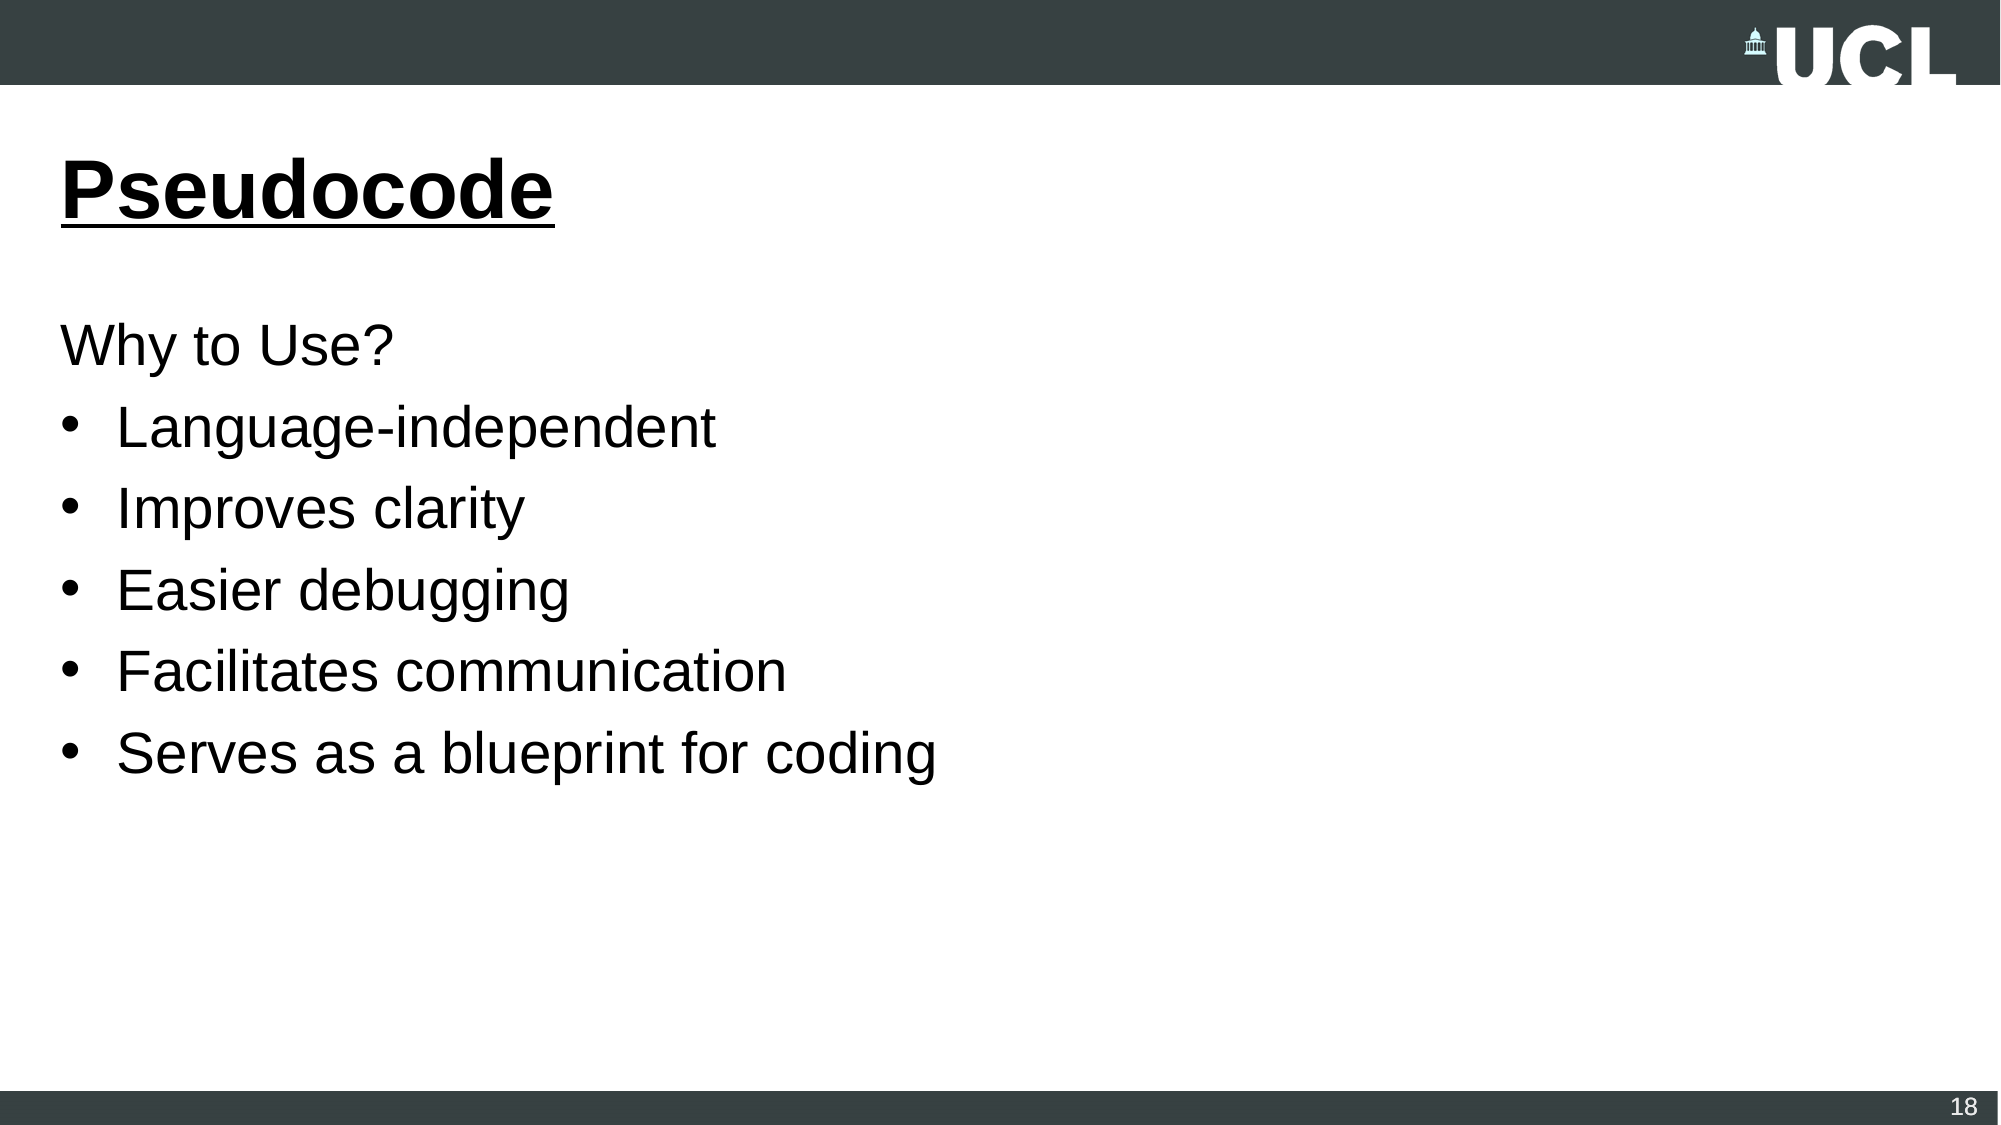

# Pseudocode
Why to Use?
Language-independent
Improves clarity
Easier debugging
Facilitates communication
Serves as a blueprint for coding
18
18